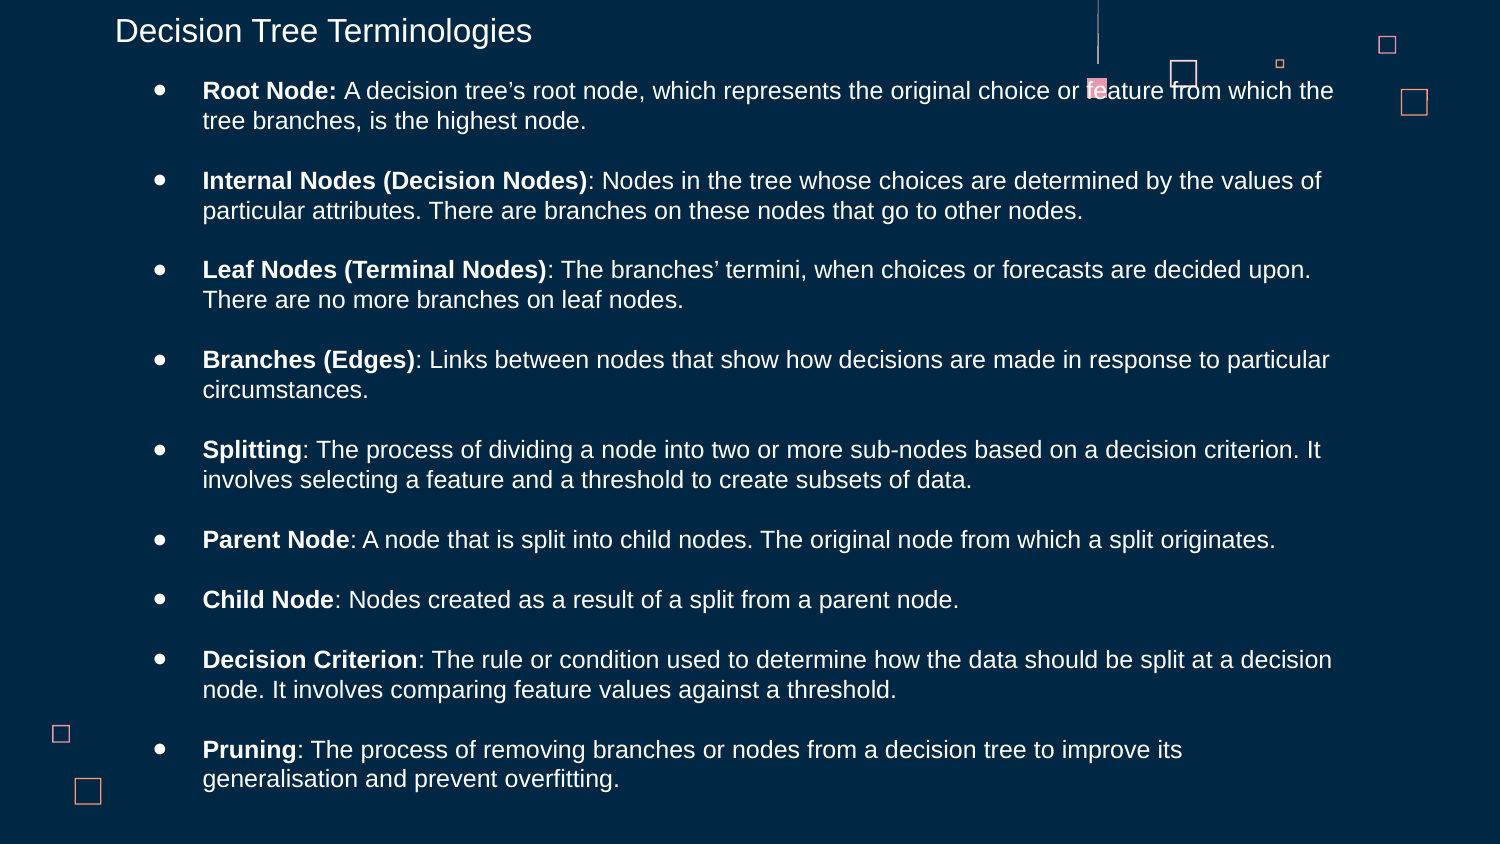

# Decision Tree Terminologies
Root Node: A decision tree’s root node, which represents the original choice or feature from which the tree branches, is the highest node.

Internal Nodes (Decision Nodes): Nodes in the tree whose choices are determined by the values of particular attributes. There are branches on these nodes that go to other nodes.

Leaf Nodes (Terminal Nodes): The branches’ termini, when choices or forecasts are decided upon. There are no more branches on leaf nodes.

Branches (Edges): Links between nodes that show how decisions are made in response to particular circumstances.

Splitting: The process of dividing a node into two or more sub-nodes based on a decision criterion. It involves selecting a feature and a threshold to create subsets of data.

Parent Node: A node that is split into child nodes. The original node from which a split originates.

Child Node: Nodes created as a result of a split from a parent node.

Decision Criterion: The rule or condition used to determine how the data should be split at a decision node. It involves comparing feature values against a threshold.

Pruning: The process of removing branches or nodes from a decision tree to improve its generalisation and prevent overfitting.